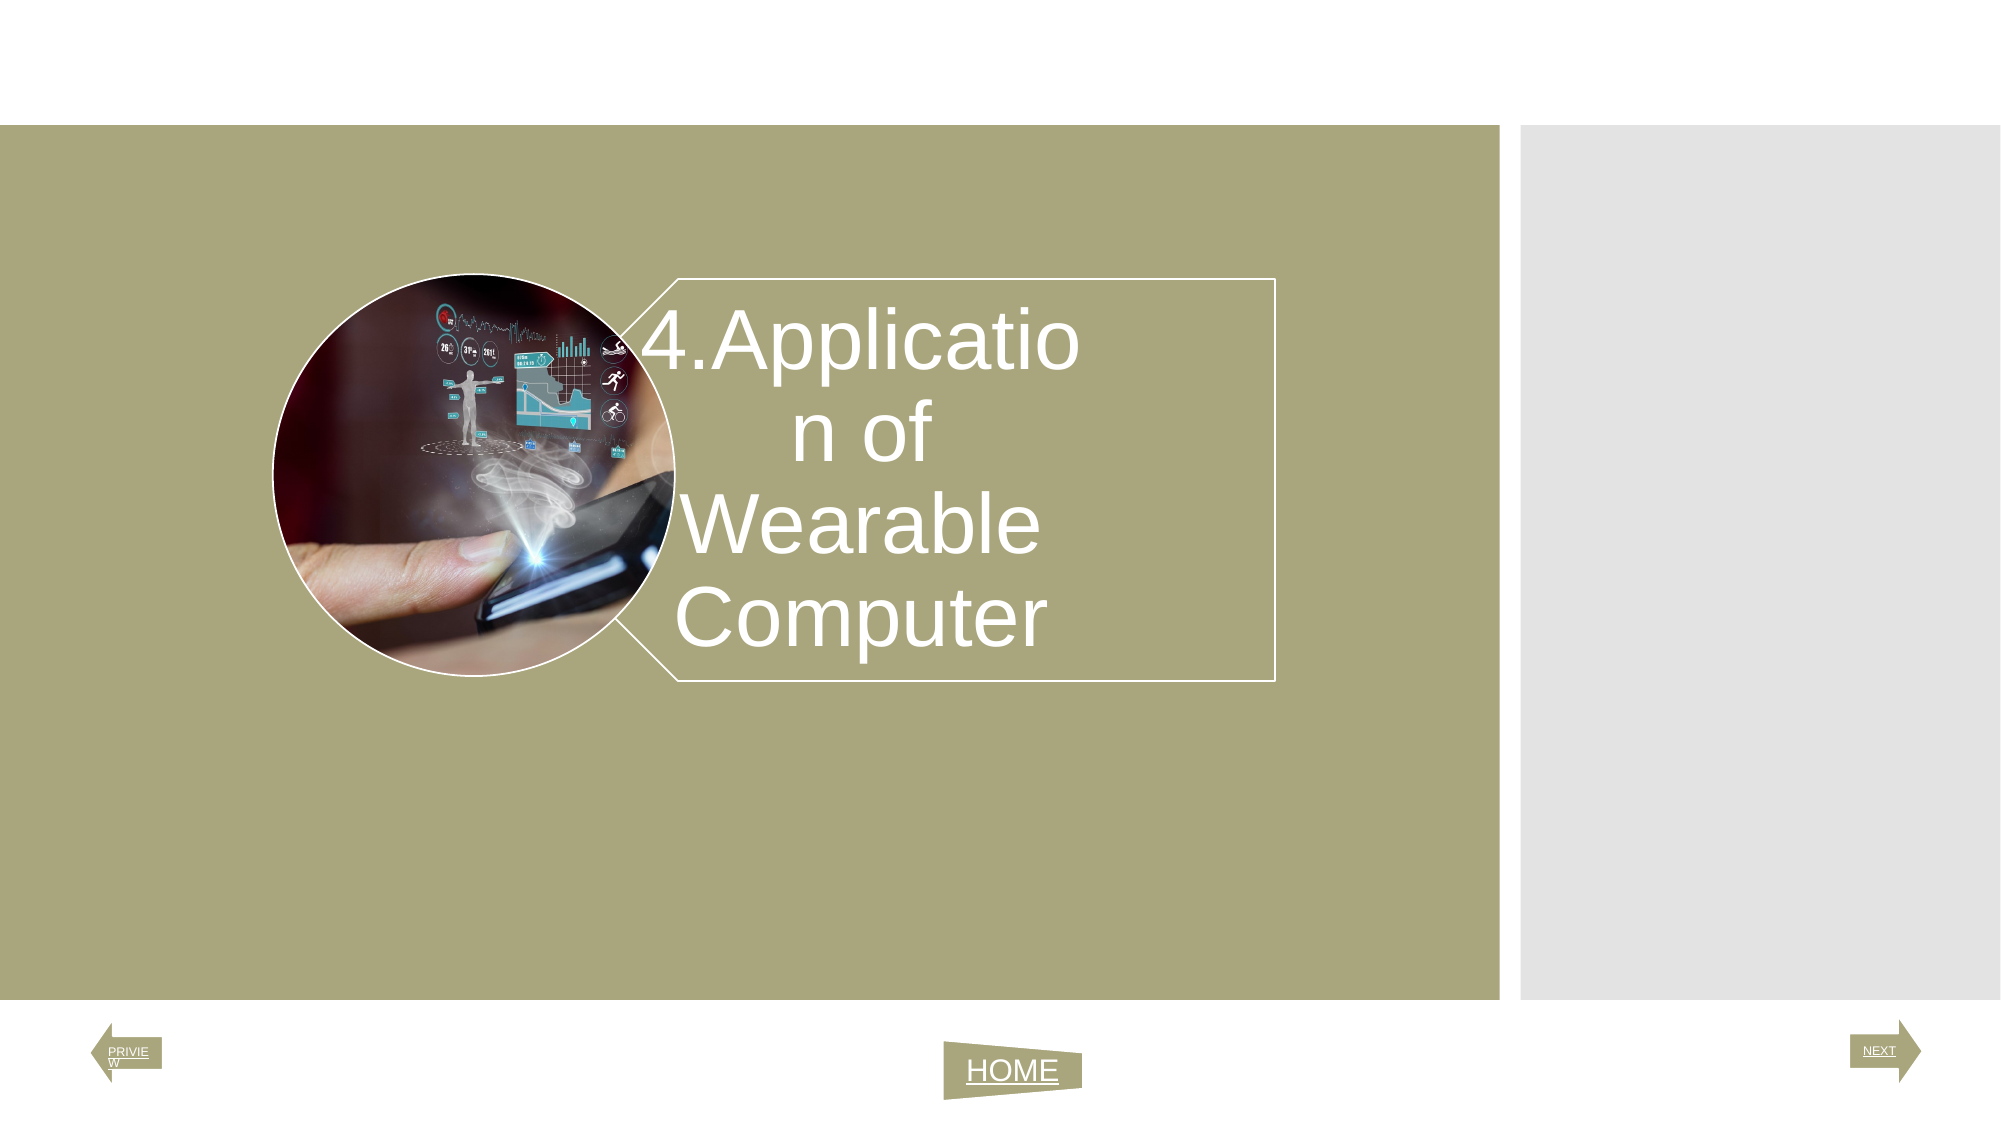

4.Application of Wearable Computer

PRIVIEW
NEXT
HOME